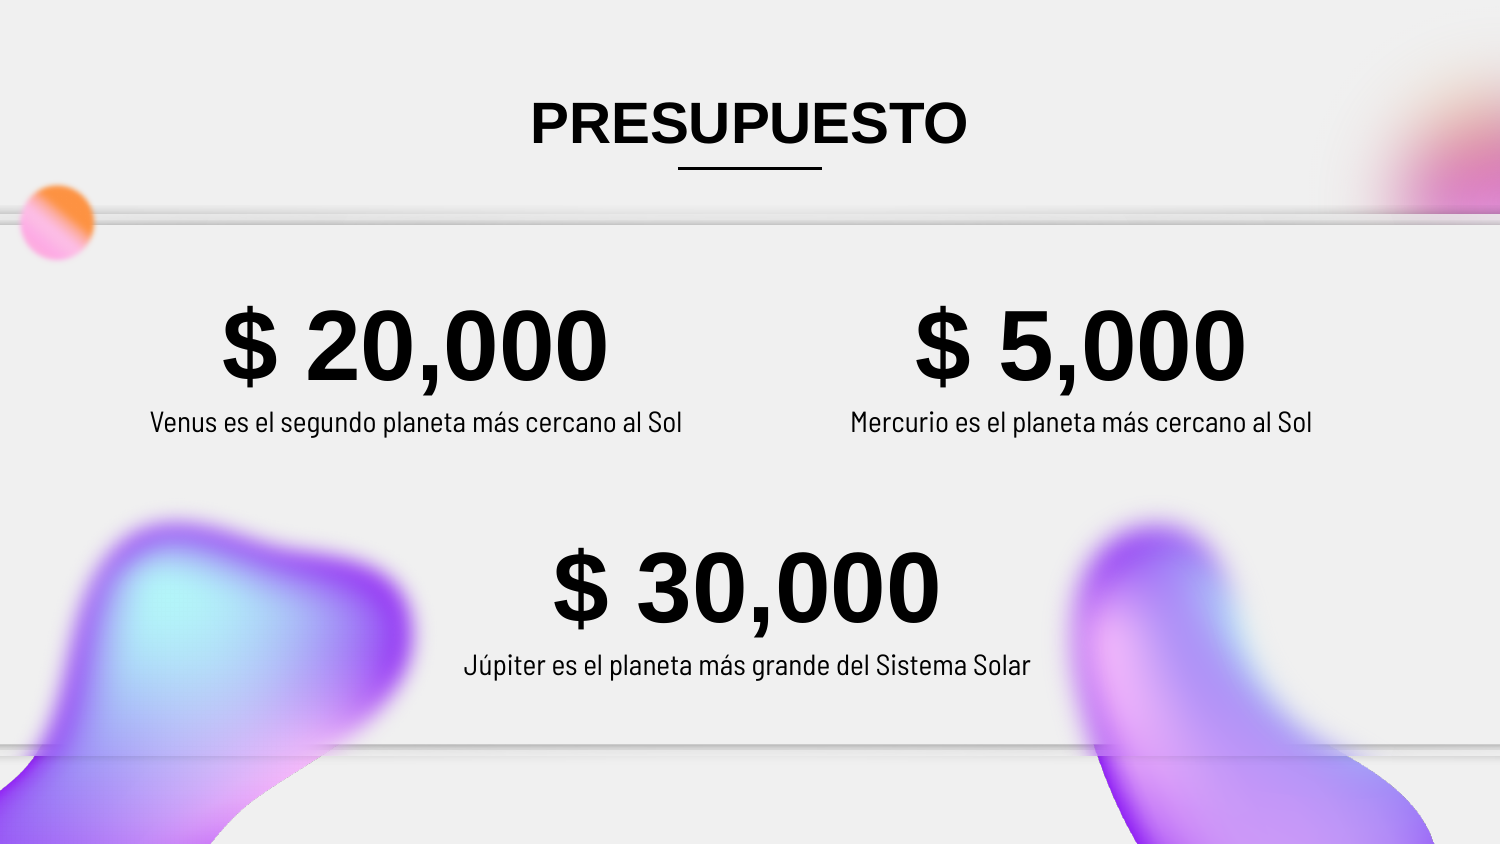

PRESUPUESTO
# $ 20,000
$ 5,000
Venus es el segundo planeta más cercano al Sol
Mercurio es el planeta más cercano al Sol
$ 30,000
Júpiter es el planeta más grande del Sistema Solar